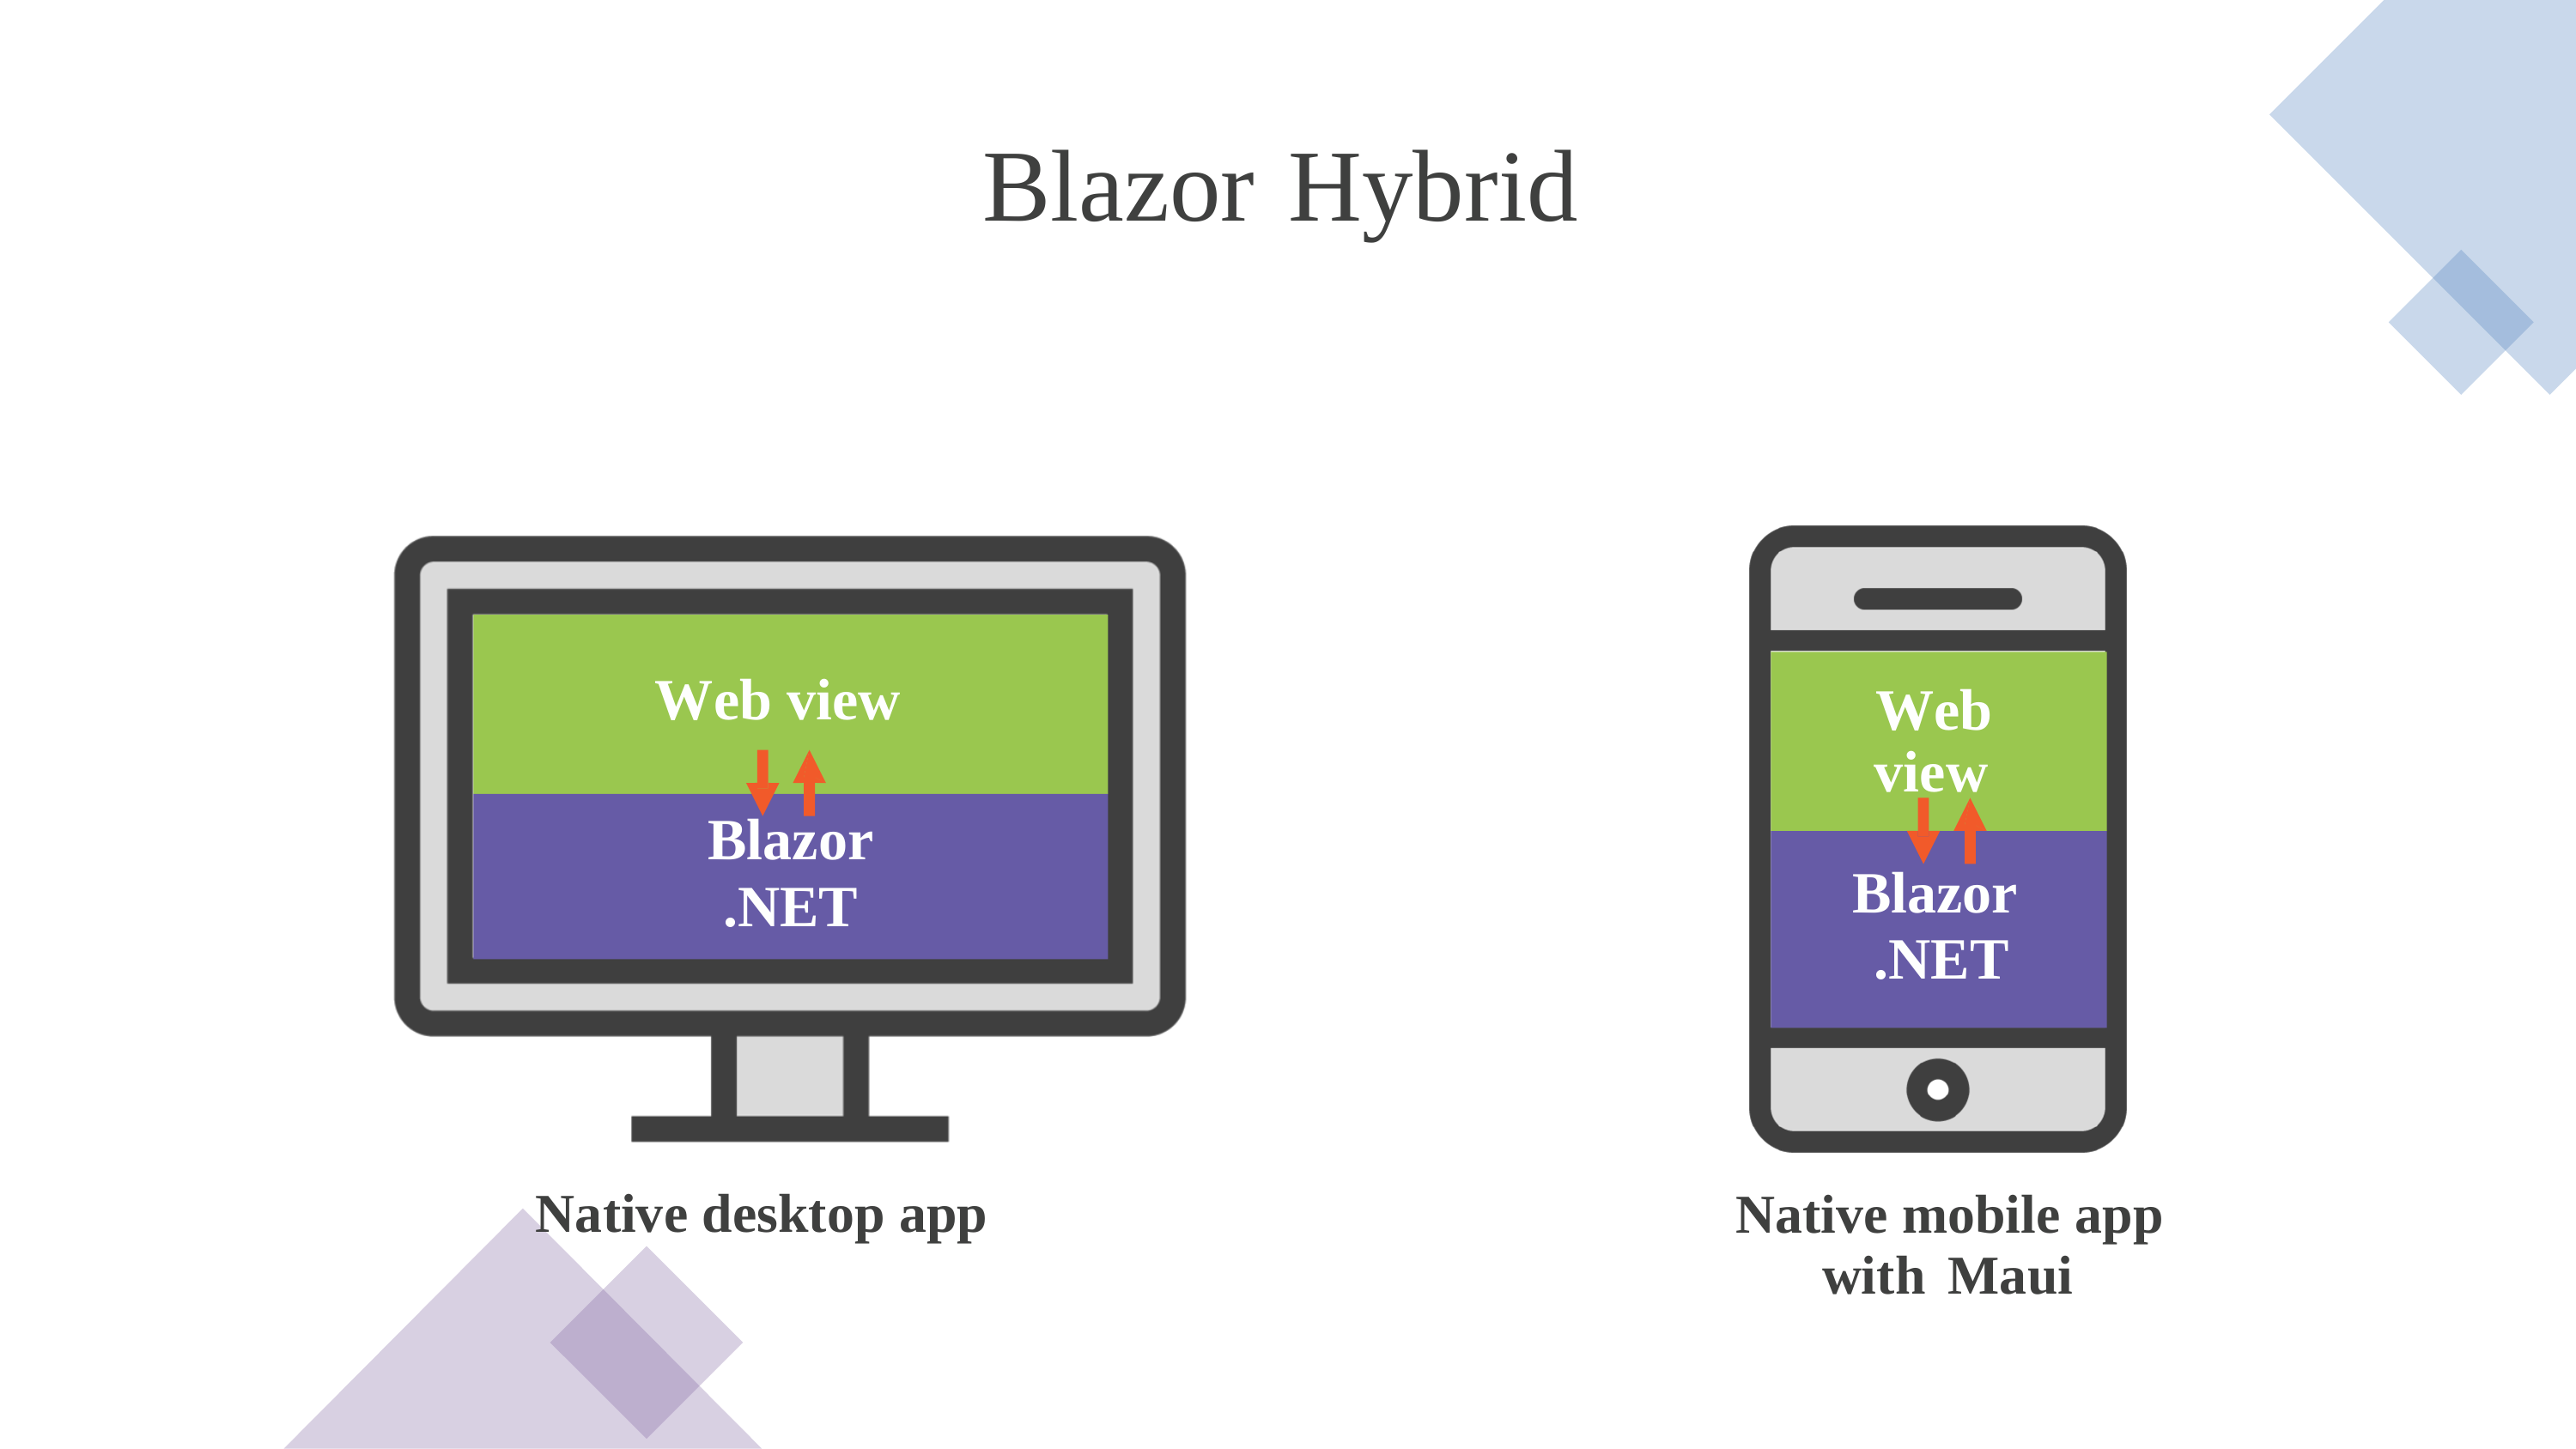

Blazor
Hybrid

Web view

Web view

Blazor
.NET

Blazor
.NET
Native desktop app
Native mobile app
with Maui